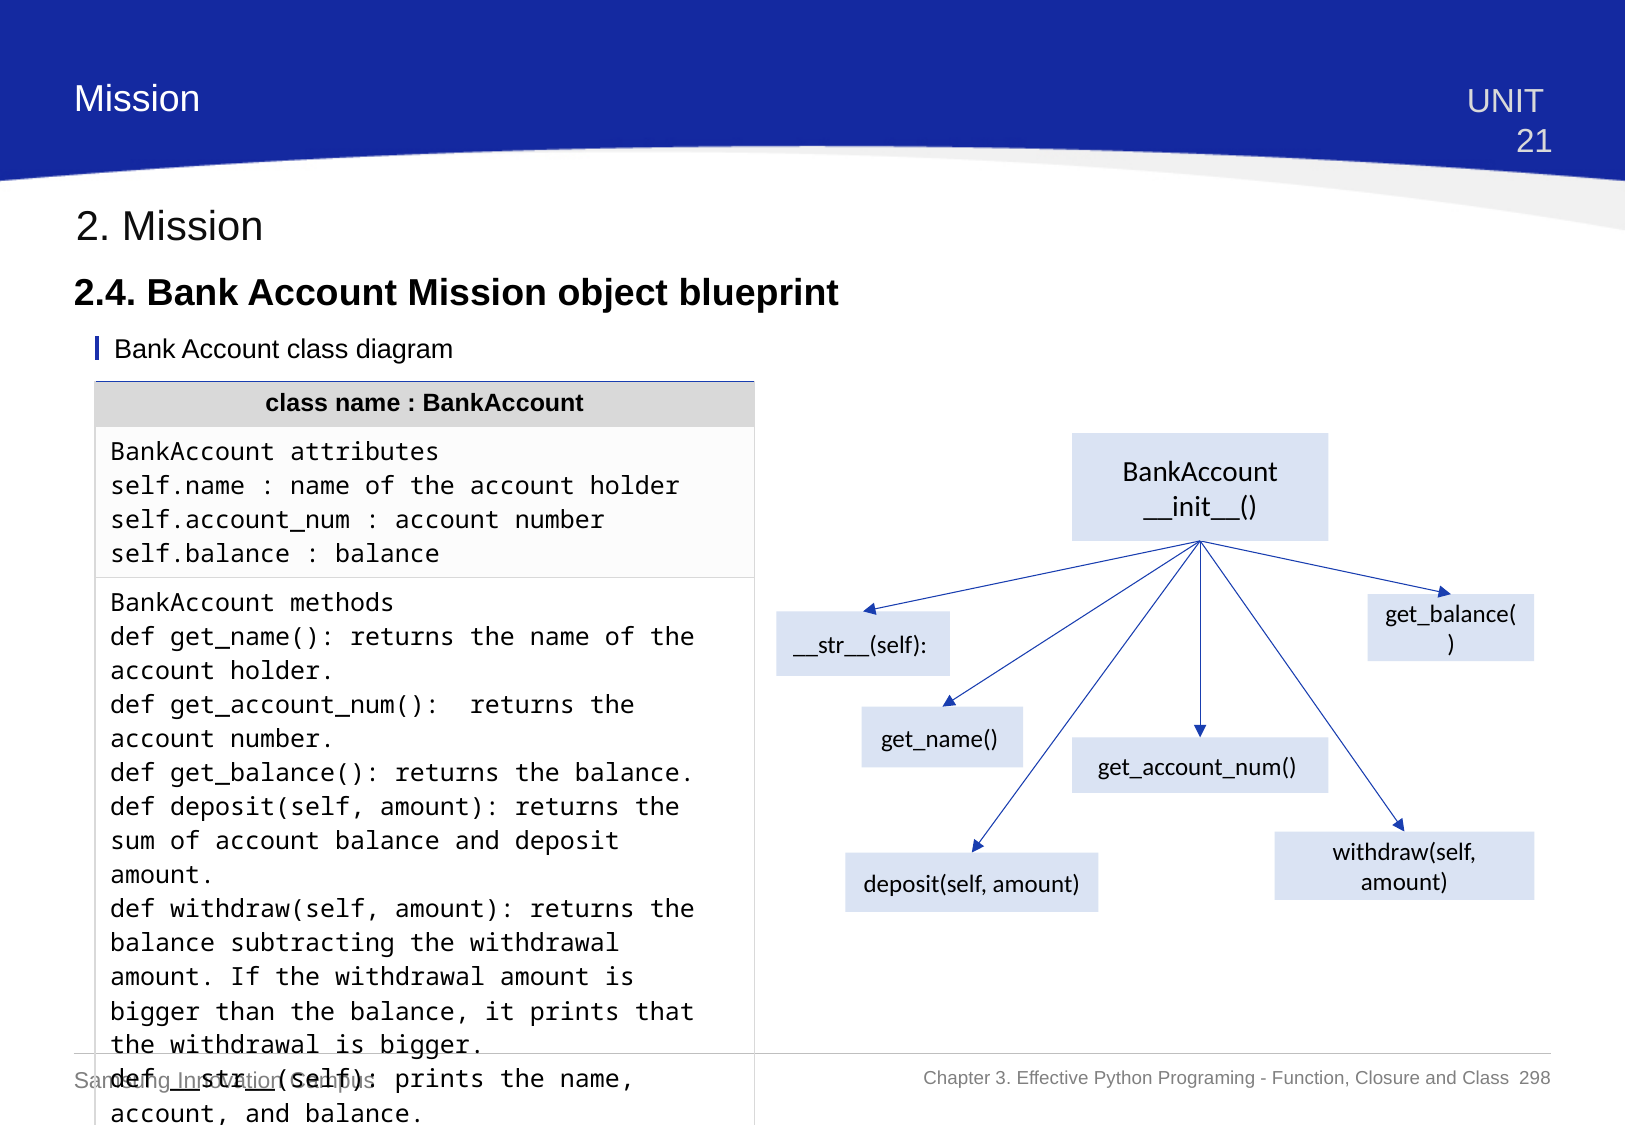

Mission
UNIT  21
2. Mission
2.4. Bank Account Mission object blueprint
Bank Account class diagram
| class name : BankAccount |
| --- |
| BankAccount attributes self.name : name of the account holder self.account\_num : account number self.balance : balance |
| BankAccount methods def get\_name(): returns the name of the account holder. def get\_account\_num(): returns the account number. def get\_balance(): returns the balance. def deposit(self, amount): returns the sum of account balance and deposit amount. def withdraw(self, amount): returns the balance subtracting the withdrawal amount. If the withdrawal amount is bigger than the balance, it prints that the withdrawal is bigger. def \_\_str\_\_(self): prints the name, account, and balance. |
BankAccount
__init__()
get_balance()
__str__(self):
get_name()
get_account_num()
withdraw(self, amount)
deposit(self, amount)